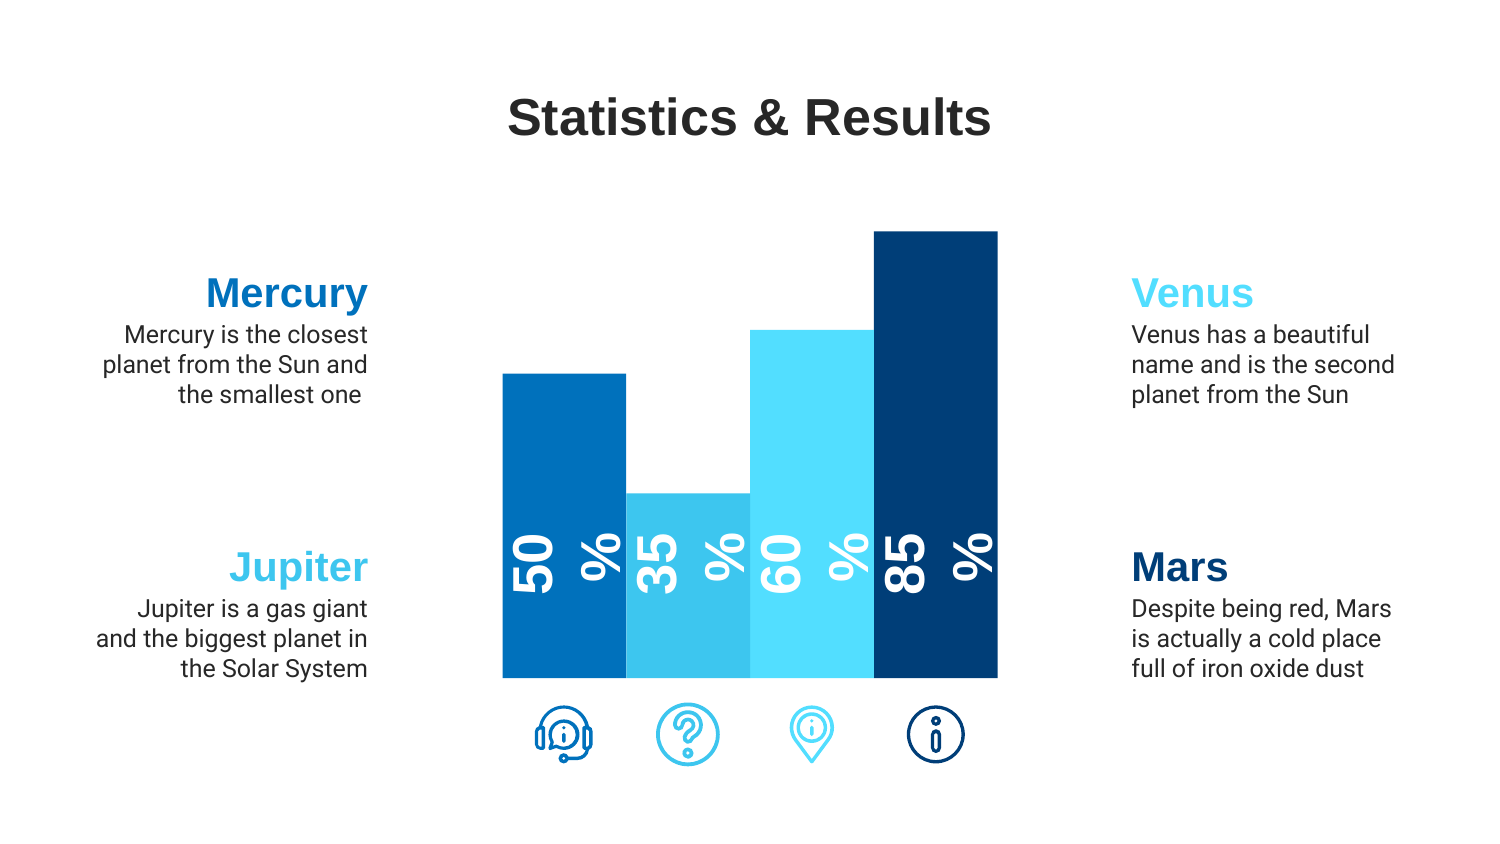

# Statistics & Results

Venus
Mercury
Mercury is the closest planet from the Sun and the smallest one

Venus has a beautiful name and is the second planet from the Sun

Mars
Jupiter
50%
35%
60%
85%
Jupiter is a gas giant and the biggest planet in the Solar System

Despite being red, Mars is actually a cold place full of iron oxide dust